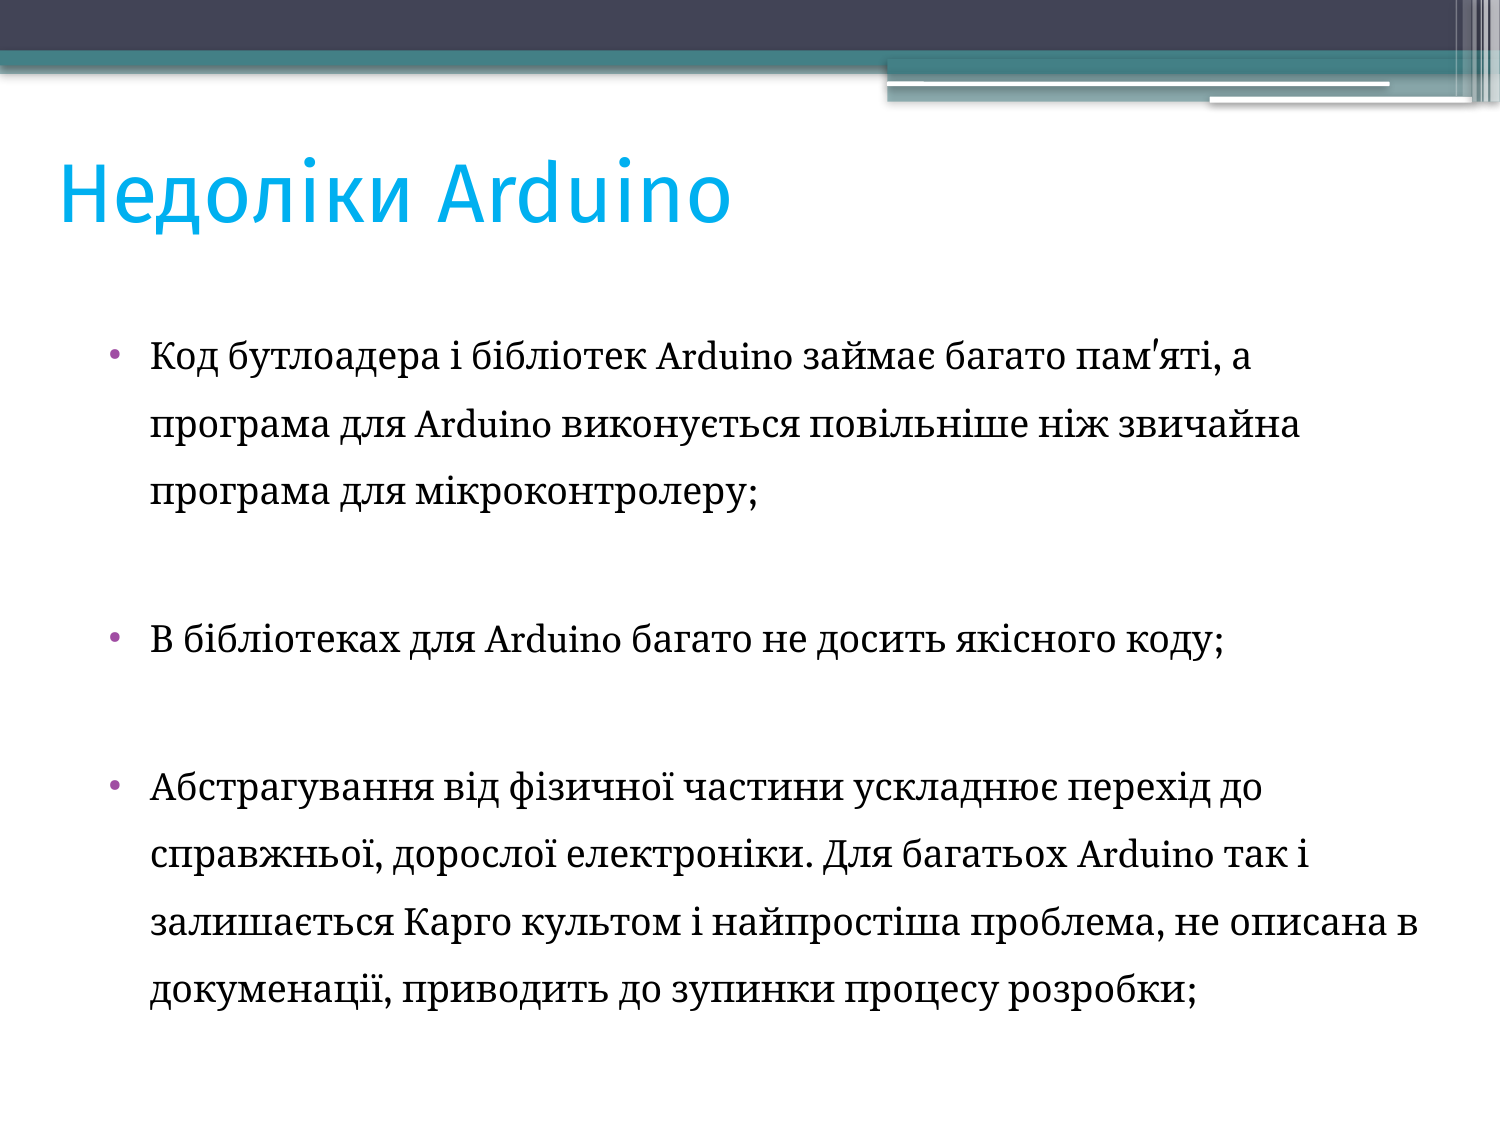

# Недоліки Arduino
Код бутлоадера і бібліотек Arduino займає багато пам'яті, а програма для Arduino виконується повільніше ніж звичайна програма для мікроконтролеру;

В бібліотеках для Arduino багато не досить якісного коду;

Абстрагування від фізичної частини ускладнює перехід до справжньої, дорослої електроніки. Для багатьох Arduino так і залишається Карго культом і найпростіша проблема, не описана в докуменації, приводить до зупинки процесу розробки;